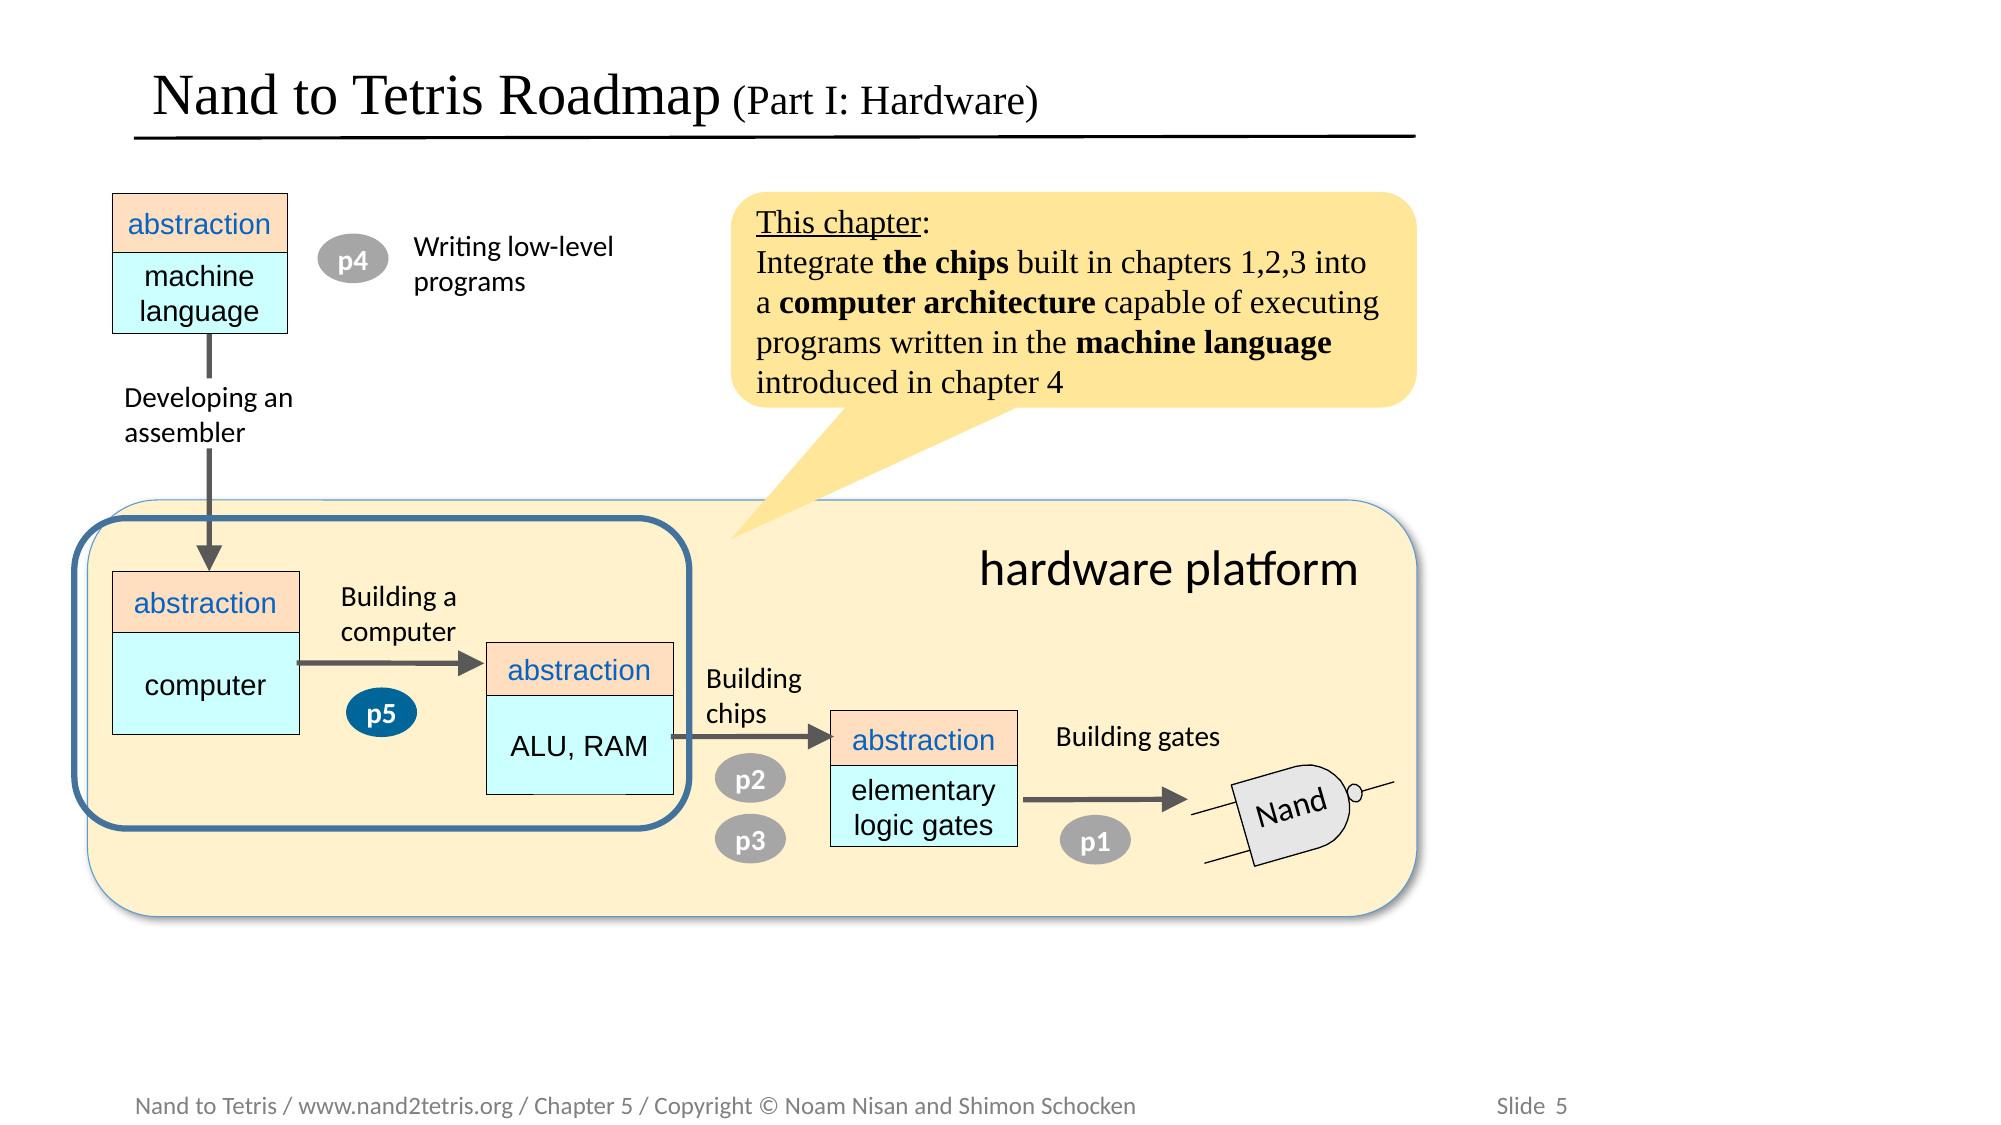

# Nand to Tetris Roadmap (Part I: Hardware)
This chapter:
Integrate the chips built in chapters 1,2,3 into
a computer architecture capable of executing programs written in the machine language introduced in chapter 4
abstraction
Writing low-level programs
p4
machine language

Developing an assembler

hardware platform
abstraction
Building a computer
computer
abstraction
ALU, RAM
Building chips

p5
abstraction
Building gates

p2

elementary logic gates

Nand

p3
p1